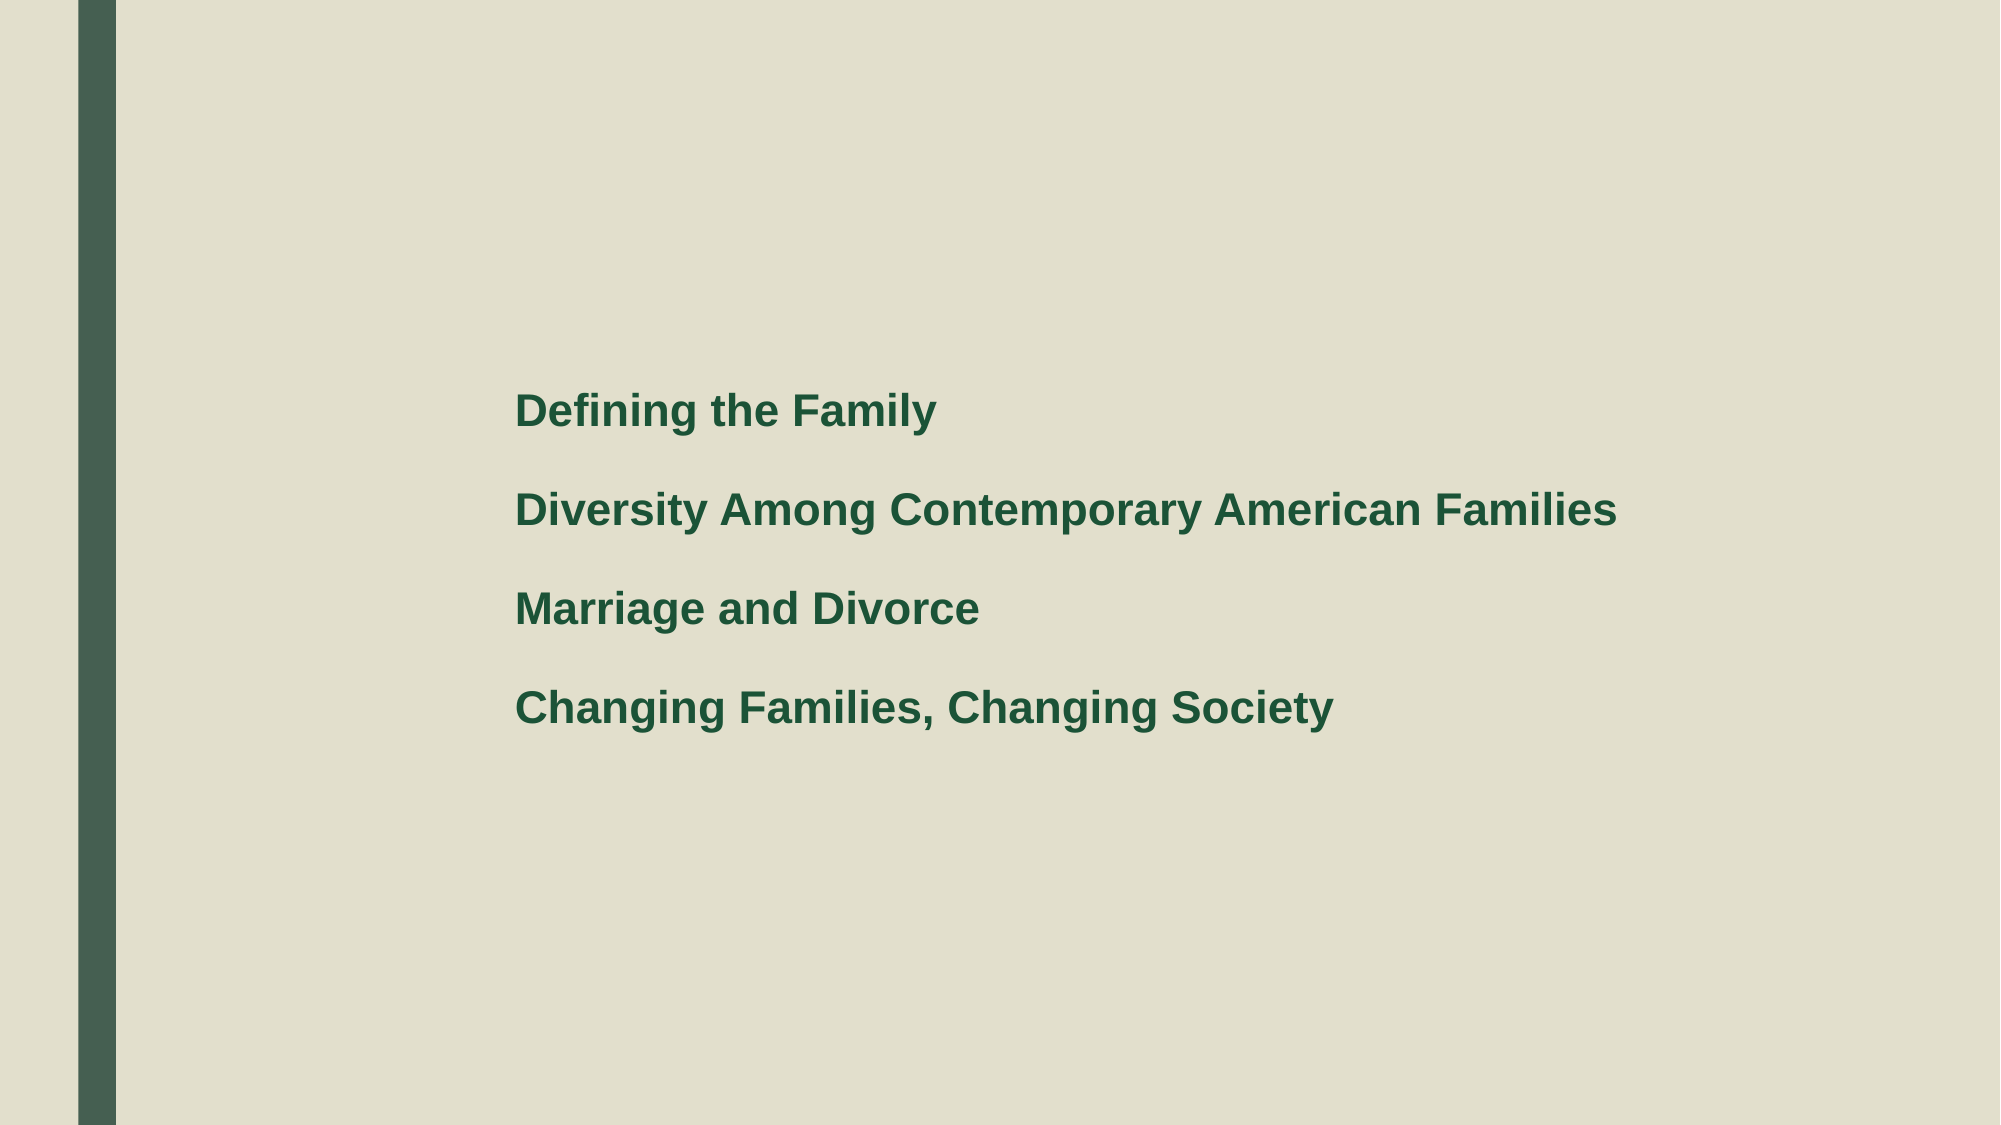

Defining the Family

Diversity Among Contemporary American Families

Marriage and Divorce

Changing Families, Changing Society